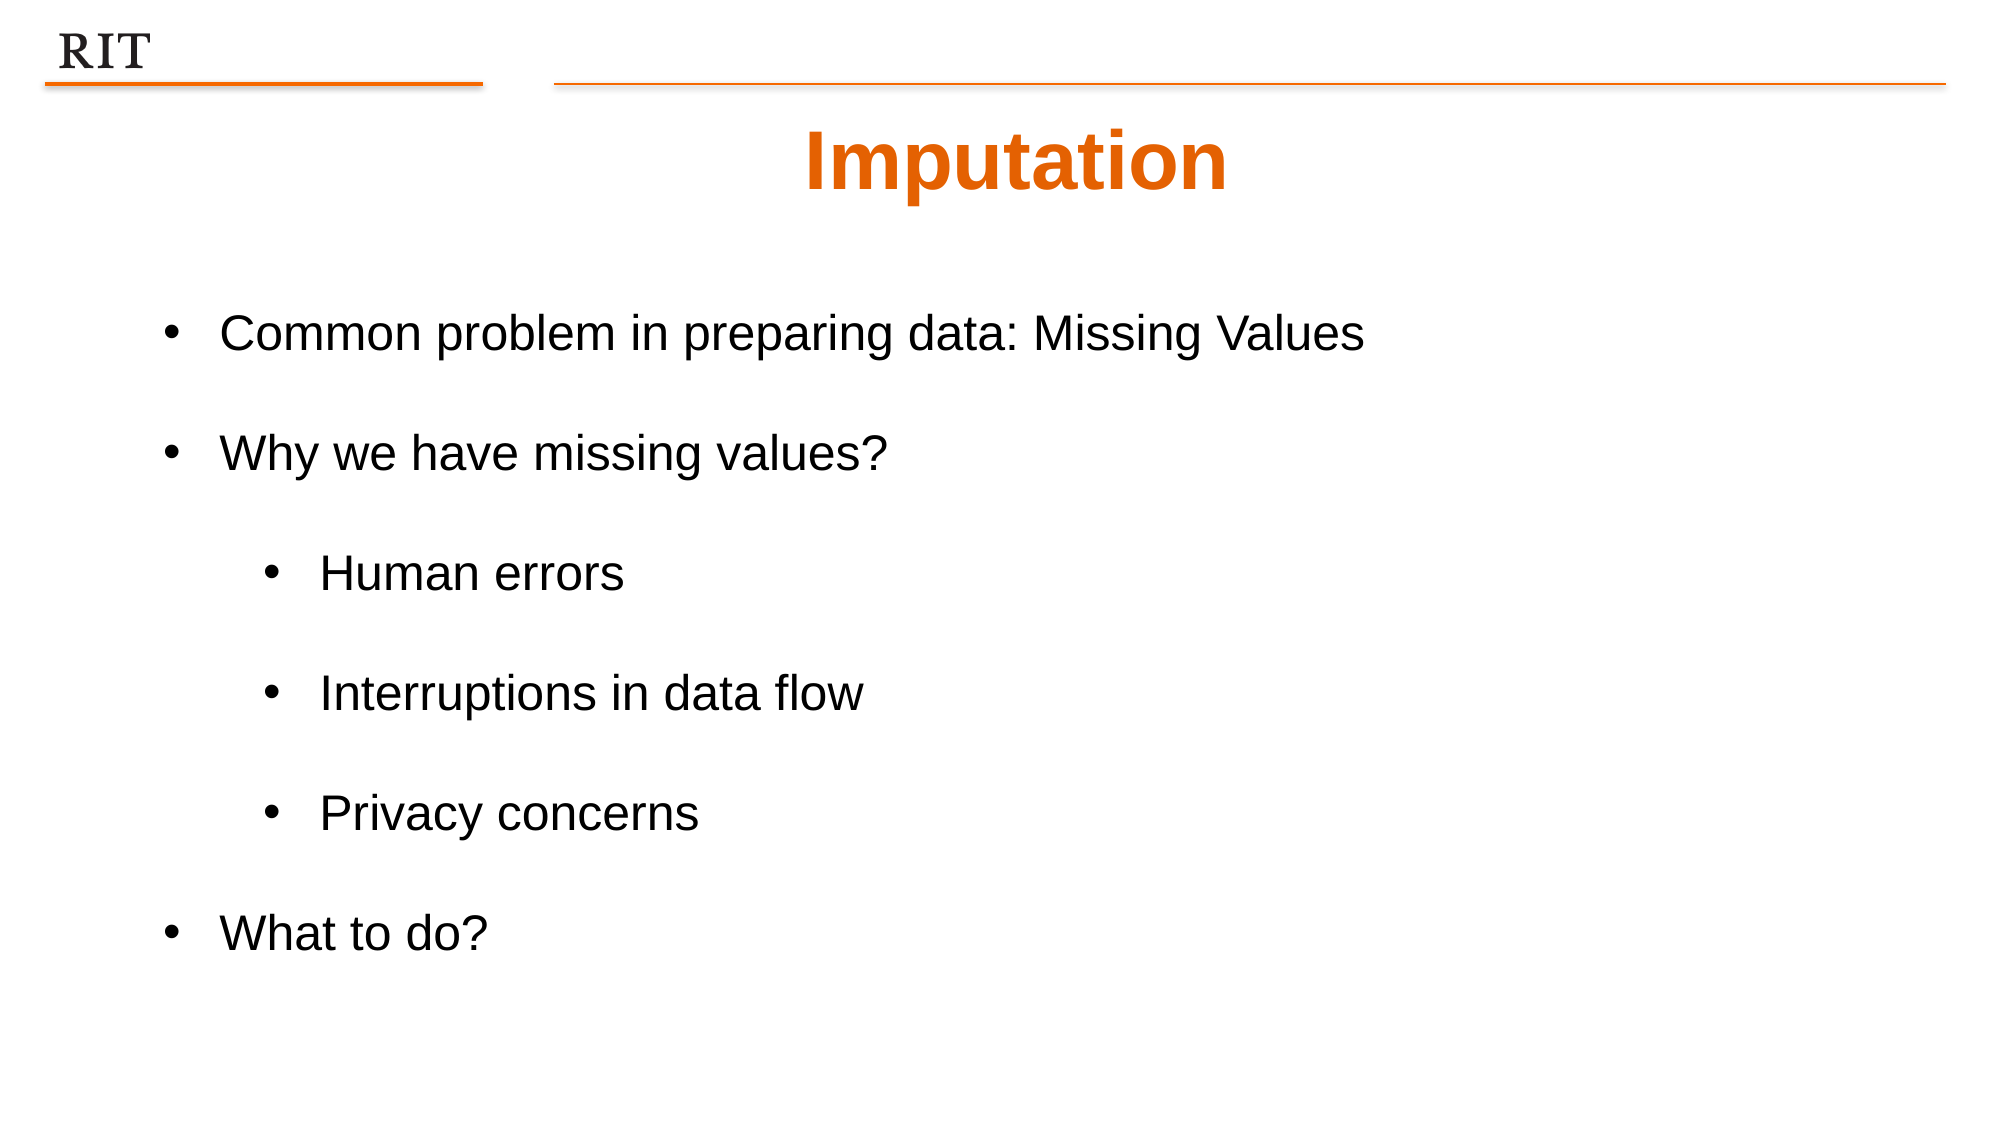

Imputation
Common problem in preparing data: Missing Values

Why we have missing values?

Human errors

Interruptions in data flow

Privacy concerns

What to do?